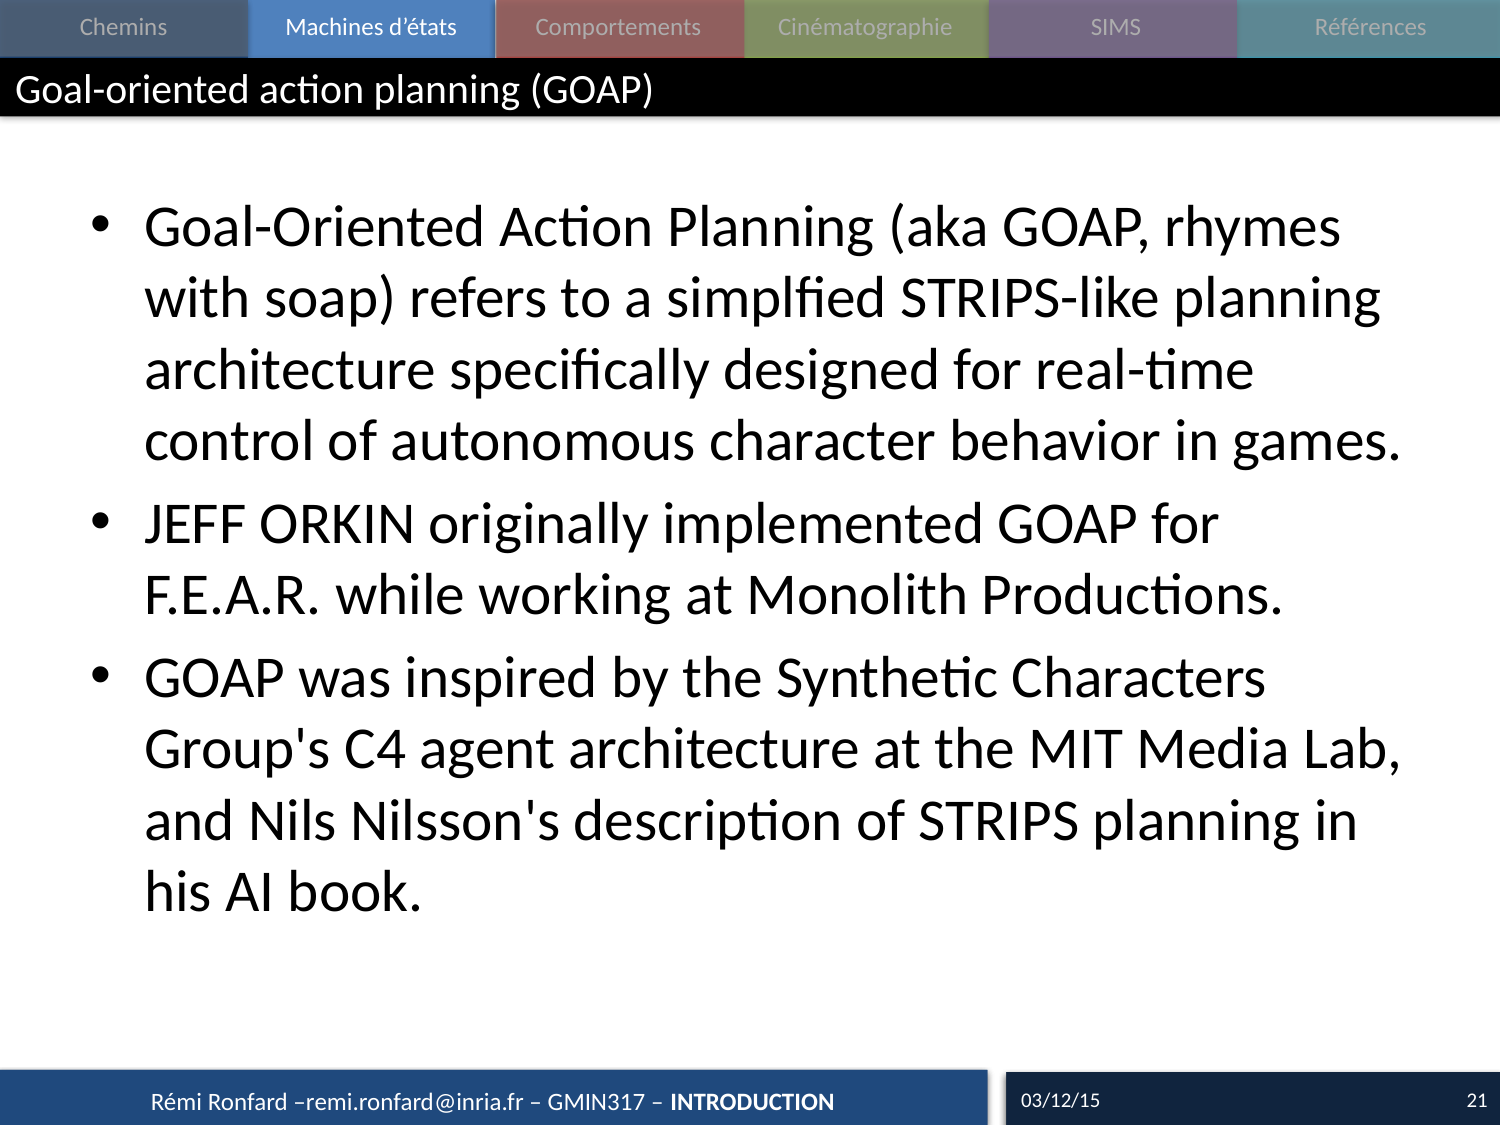

# Goal-oriented action planning (GOAP)
Goal-Oriented Action Planning (aka GOAP, rhymes with soap) refers to a simplfied STRIPS-like planning architecture specifically designed for real-time control of autonomous character behavior in games.
JEFF ORKIN originally implemented GOAP for F.E.A.R. while working at Monolith Productions.
GOAP was inspired by the Synthetic Characters Group's C4 agent architecture at the MIT Media Lab, and Nils Nilsson's description of STRIPS planning in his AI book.
03/12/15
21
Rémi Ronfard –remi.ronfard@inria.fr – GMIN317 – INTRODUCTION